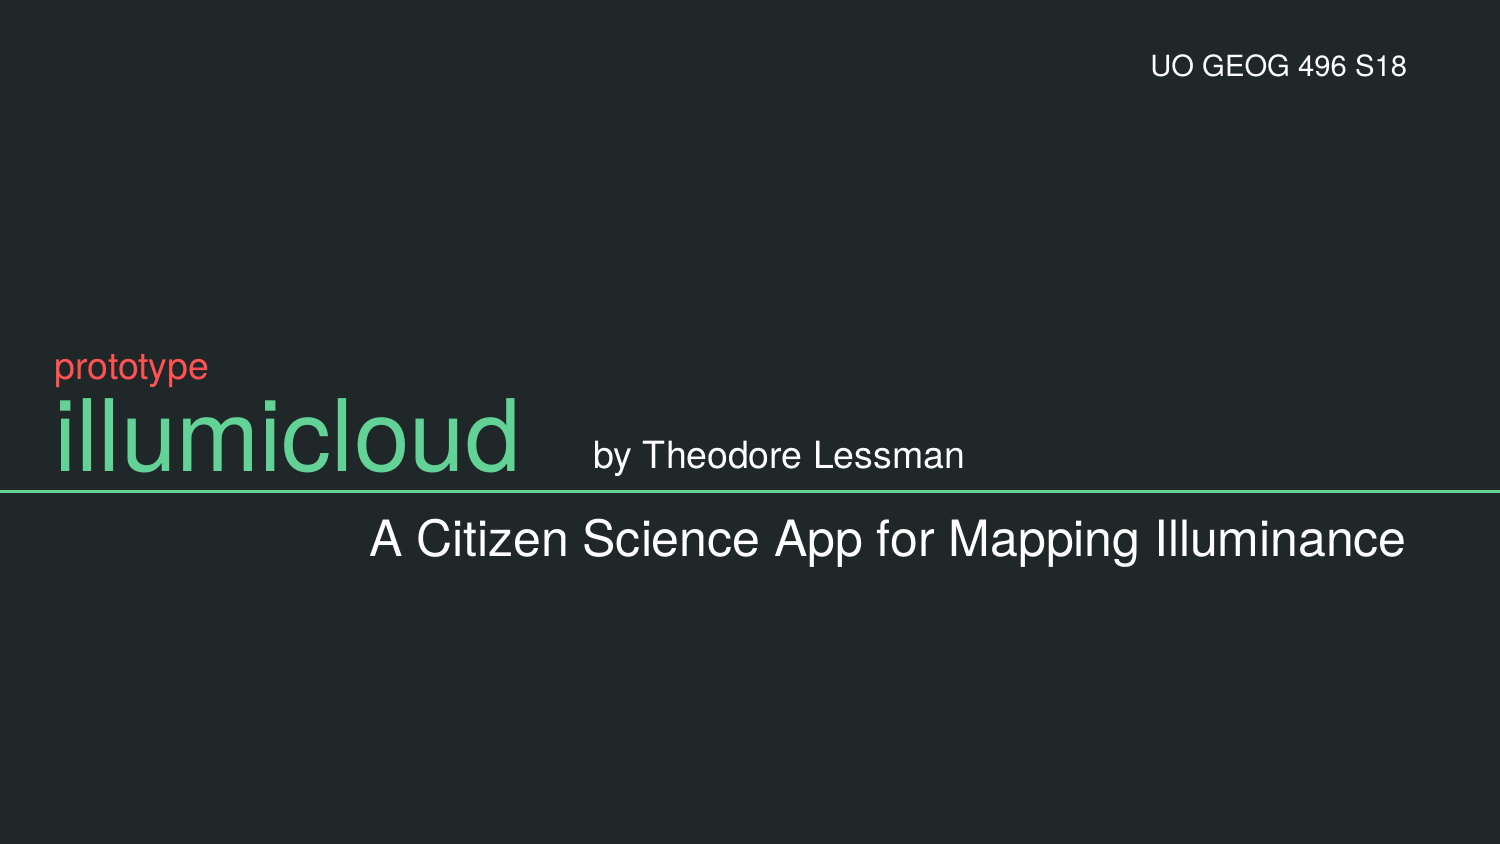

UO GEOG 496 S18

prototype
# illumicloud
by Theodore Lessman
A Citizen Science App for Mapping Illuminance